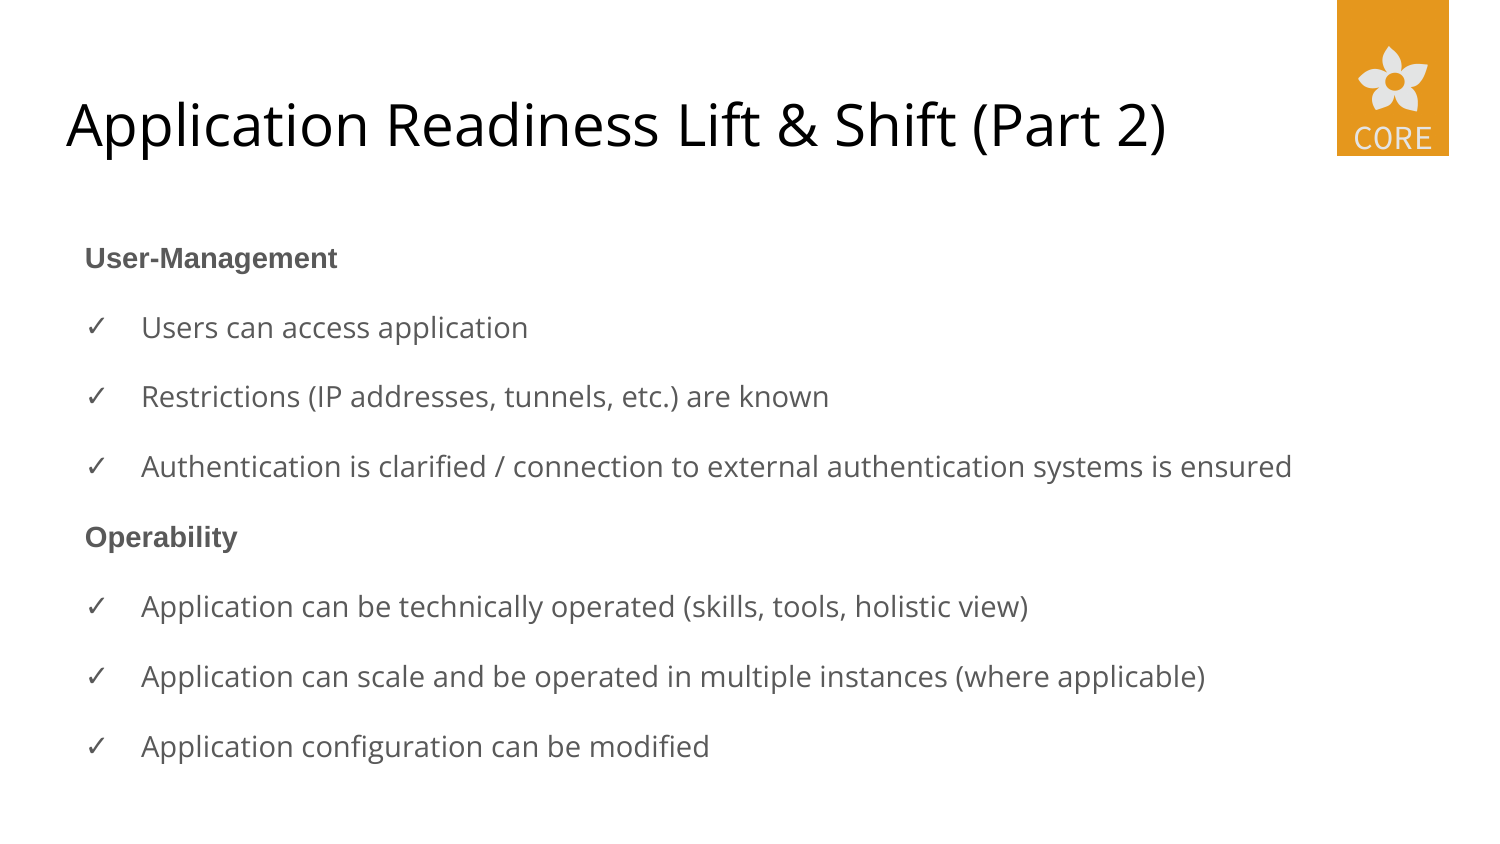

# Application Readiness Lift & Shift (Part 2)
User-Management
Users can access application
Restrictions (IP addresses, tunnels, etc.) are known
Authentication is clarified / connection to external authentication systems is ensured
Operability
Application can be technically operated (skills, tools, holistic view)
Application can scale and be operated in multiple instances (where applicable)
Application configuration can be modified